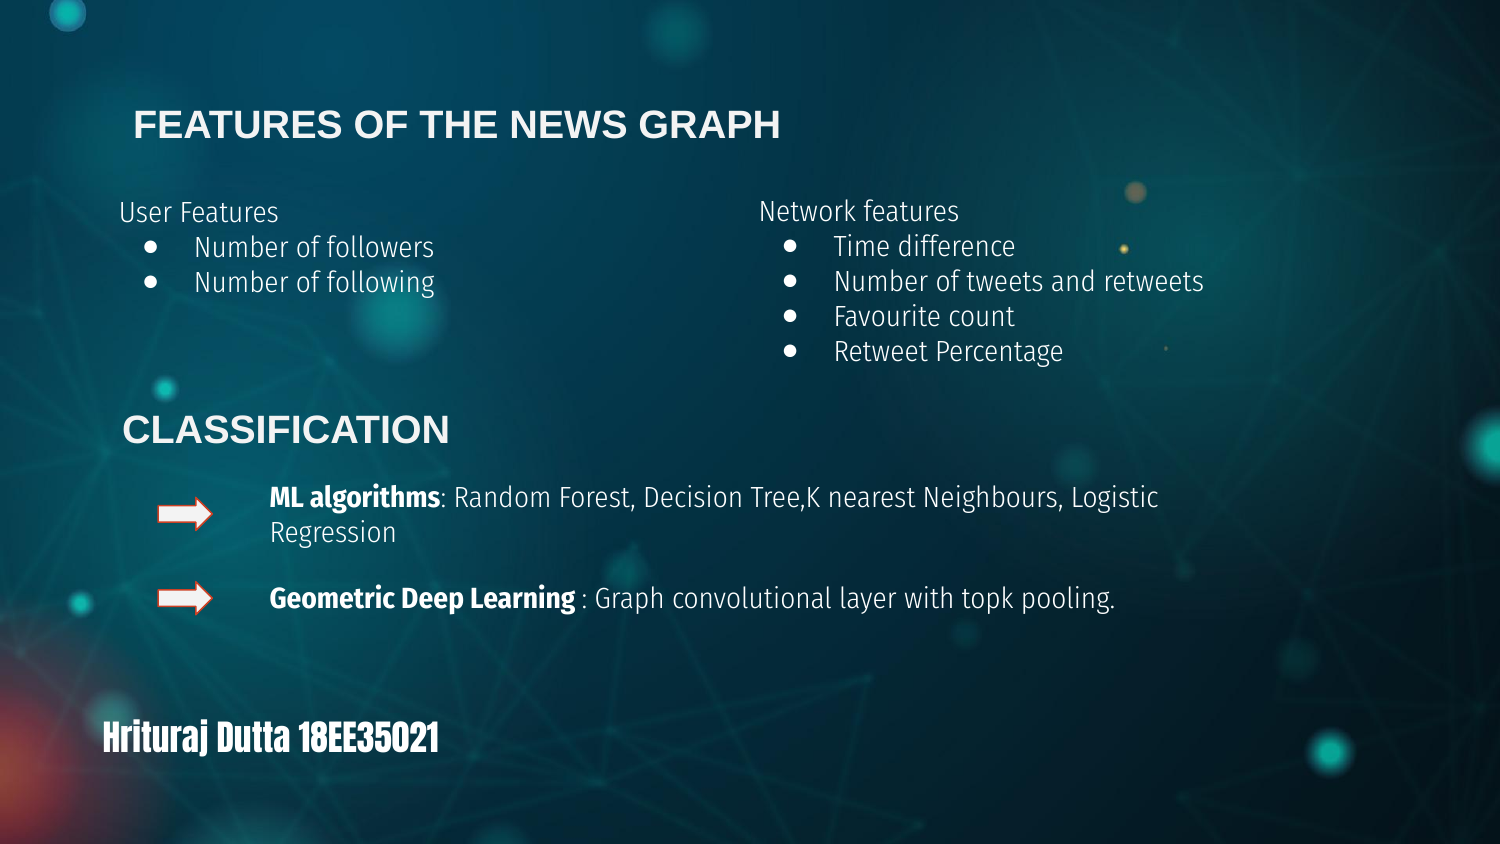

# FEATURES OF THE NEWS GRAPH
Network features
Time difference
Number of tweets and retweets
Favourite count
Retweet Percentage

User Features
Number of followers
Number of following
CLASSIFICATION
ML algorithms: Random Forest, Decision Tree,K nearest Neighbours, Logistic Regression

Geometric Deep Learning : Graph convolutional layer with topk pooling.

Hrituraj Dutta 18EE35021